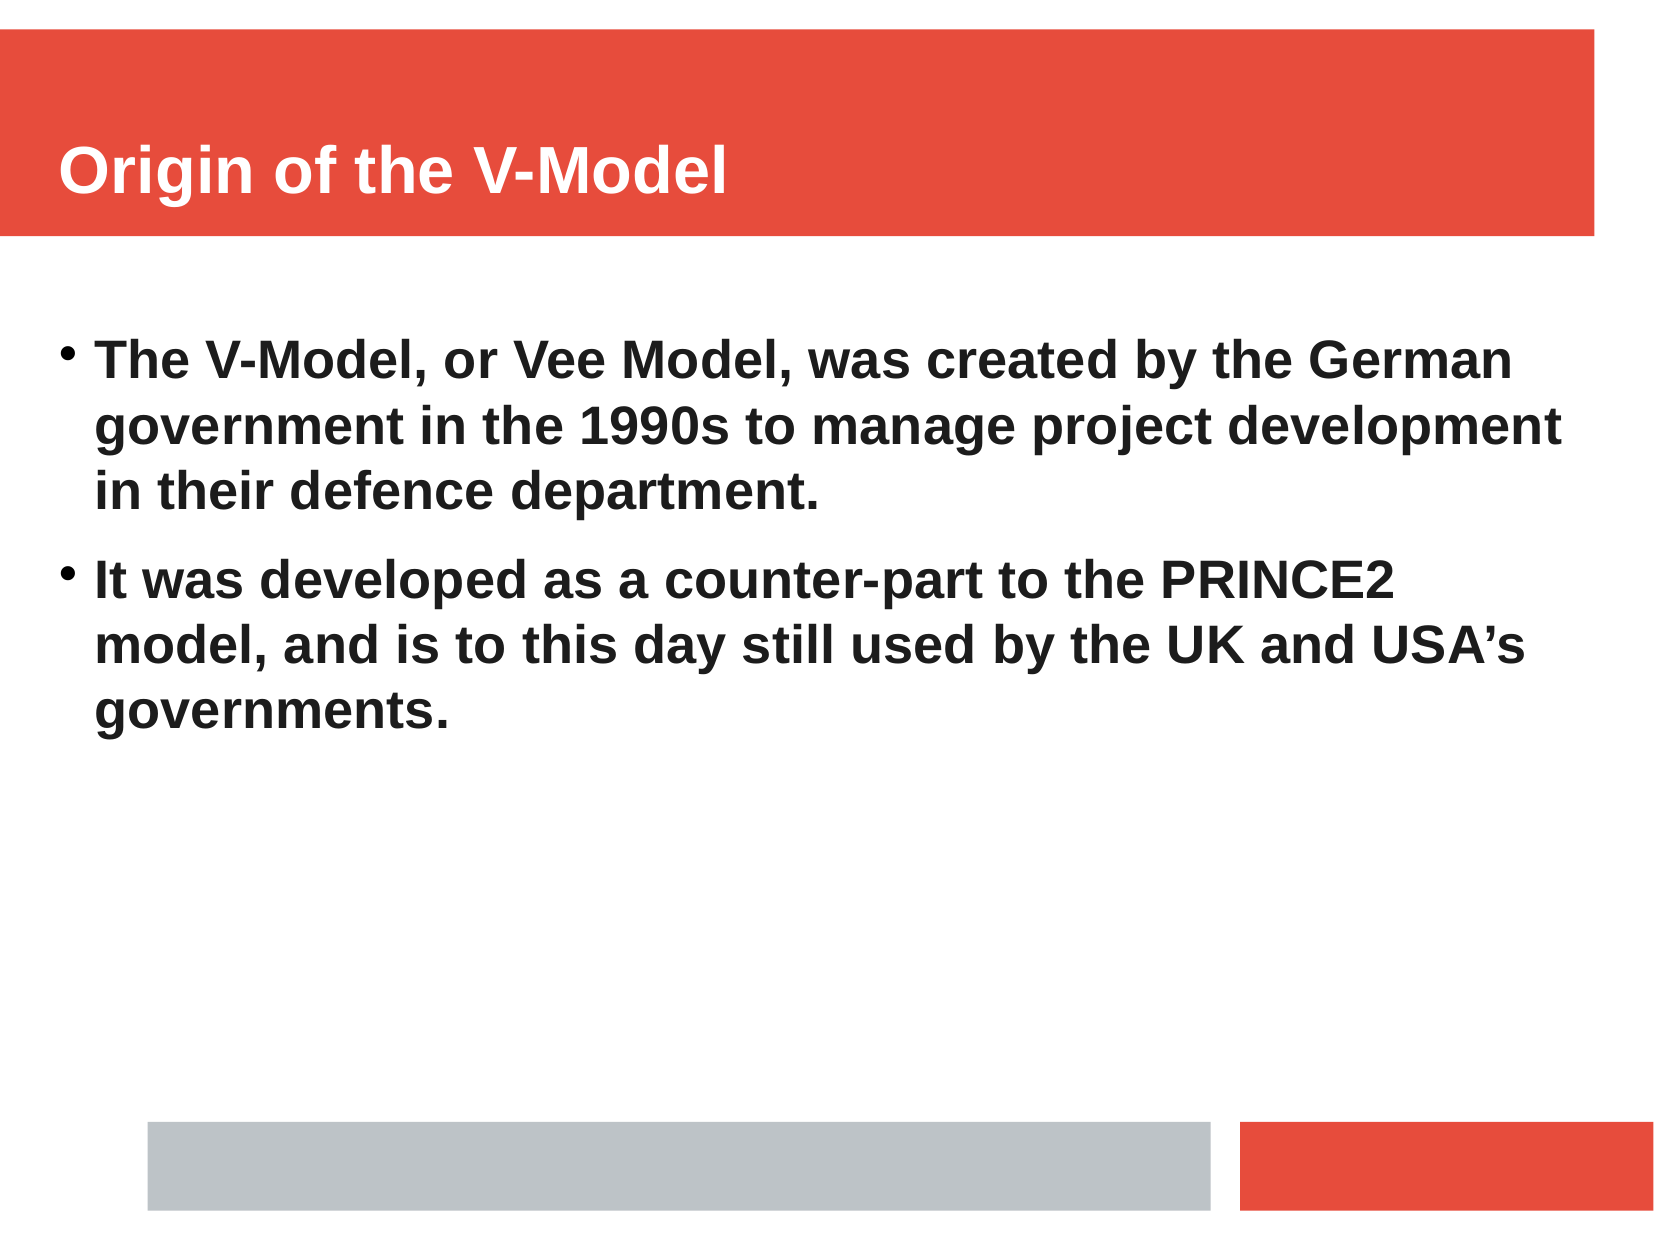

Origin of the V-Model
The V-Model, or Vee Model, was created by the German government in the 1990s to manage project development in their defence department.
It was developed as a counter-part to the PRINCE2 model, and is to this day still used by the UK and USA’s governments.